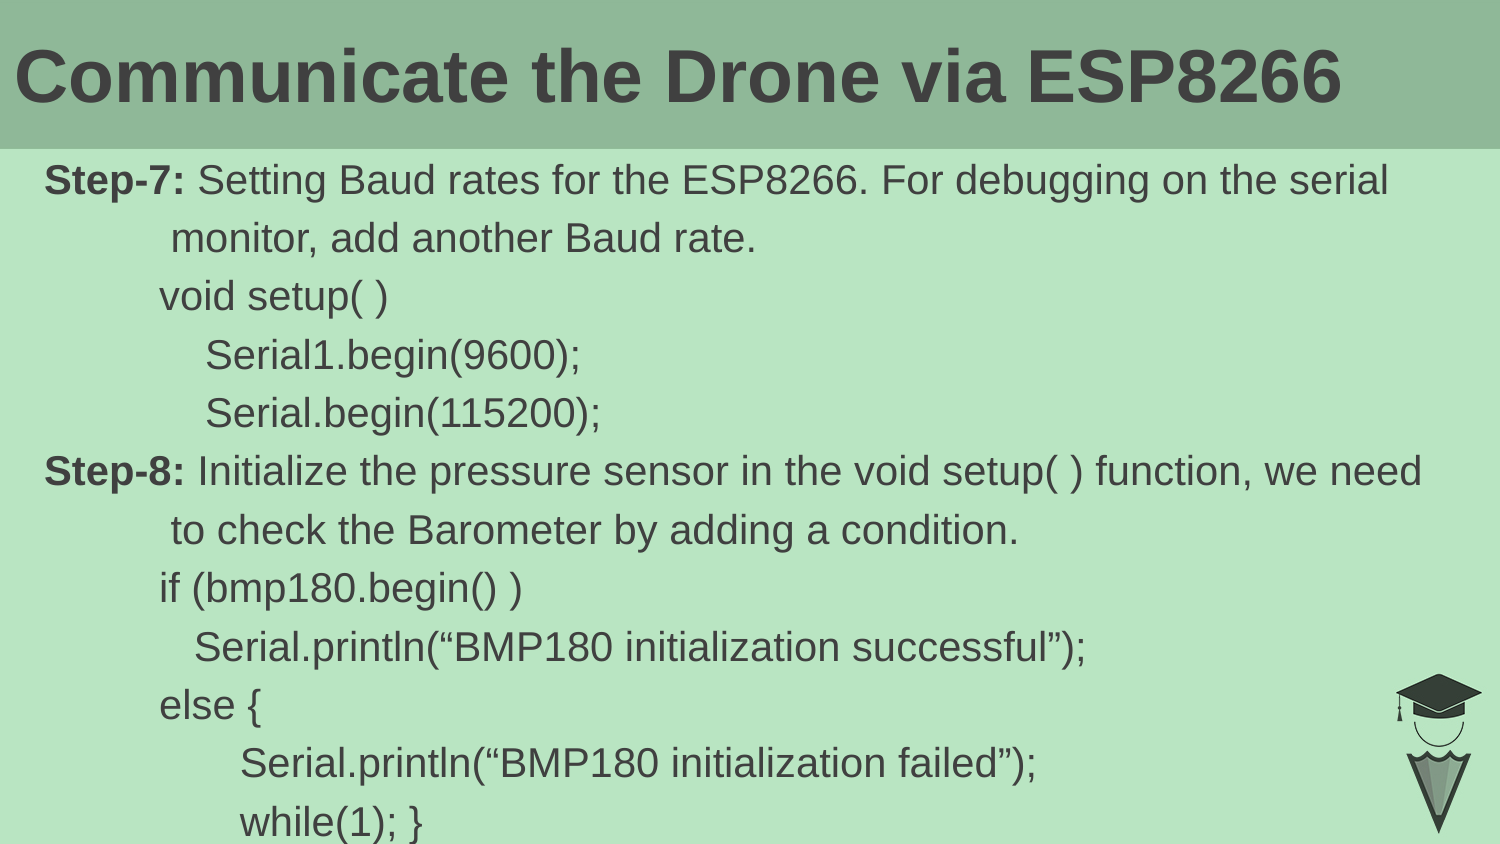

# Communicate the Drone via ESP8266
Step-7: Setting Baud rates for the ESP8266. For debugging on the serial
           monitor, add another Baud rate.
          void setup( )
              Serial1.begin(9600);
              Serial.begin(115200);
Step-8: Initialize the pressure sensor in the void setup( ) function, we need
           to check the Barometer by adding a condition.
          if (bmp180.begin() )
             Serial.println(“BMP180 initialization successful”);
          else {
                 Serial.println(“BMP180 initialization failed”);
                 while(1); }